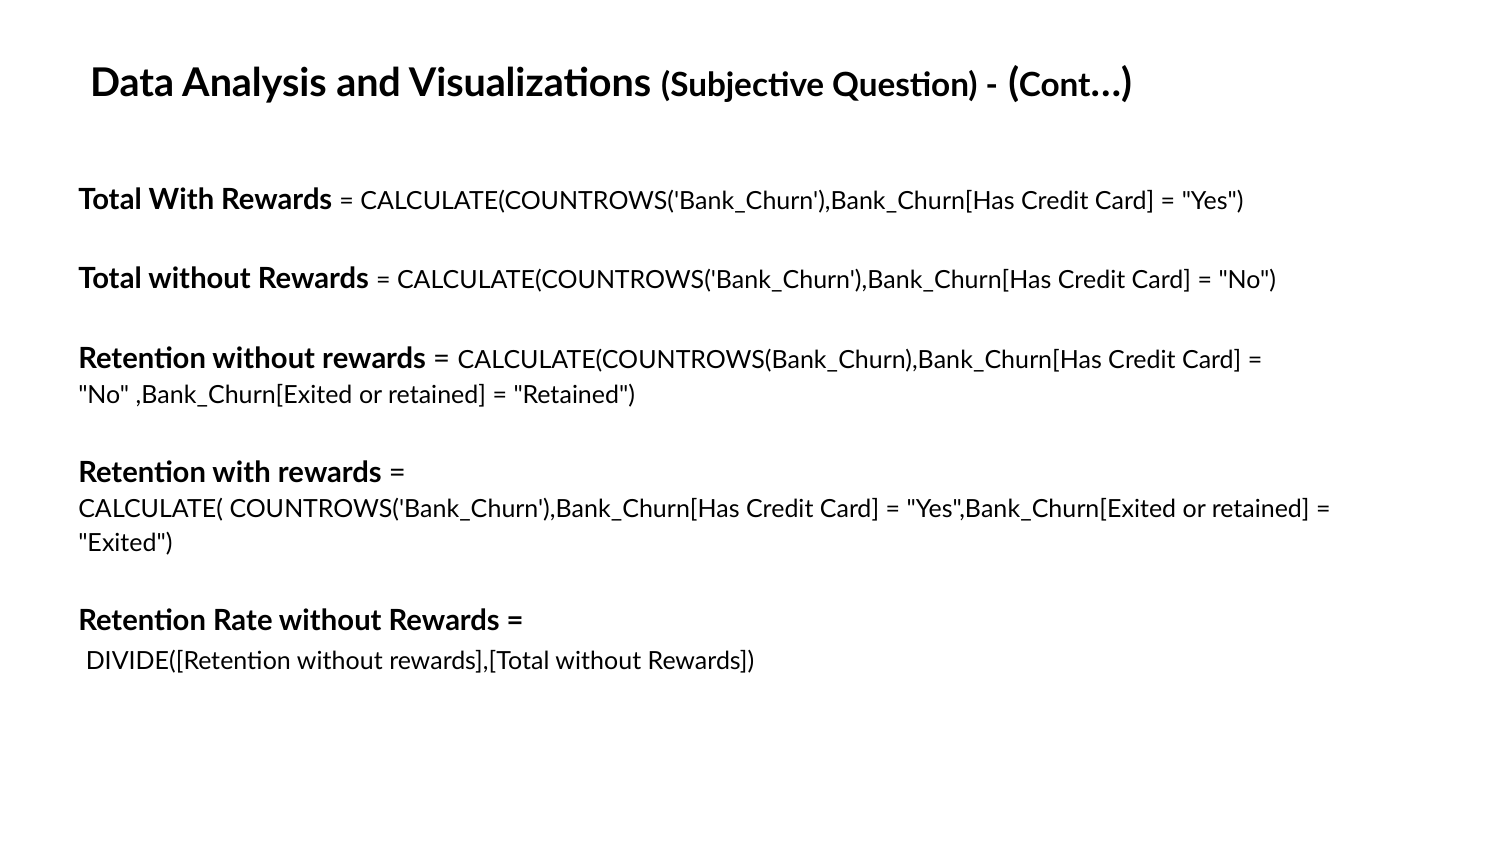

Data Analysis and Visualizations (Subjective Question) - (Cont…)
Total With Rewards = CALCULATE(COUNTROWS('Bank_Churn'),Bank_Churn[Has Credit Card] = "Yes")

Total without Rewards = CALCULATE(COUNTROWS('Bank_Churn'),Bank_Churn[Has Credit Card] = "No")

Retention without rewards = CALCULATE(COUNTROWS(Bank_Churn),Bank_Churn[Has Credit Card] = "No" ,Bank_Churn[Exited or retained] = "Retained")

Retention with rewards =
CALCULATE( COUNTROWS('Bank_Churn'),Bank_Churn[Has Credit Card] = "Yes",Bank_Churn[Exited or retained] = "Exited")

Retention Rate without Rewards =
 DIVIDE([Retention without rewards],[Total without Rewards])